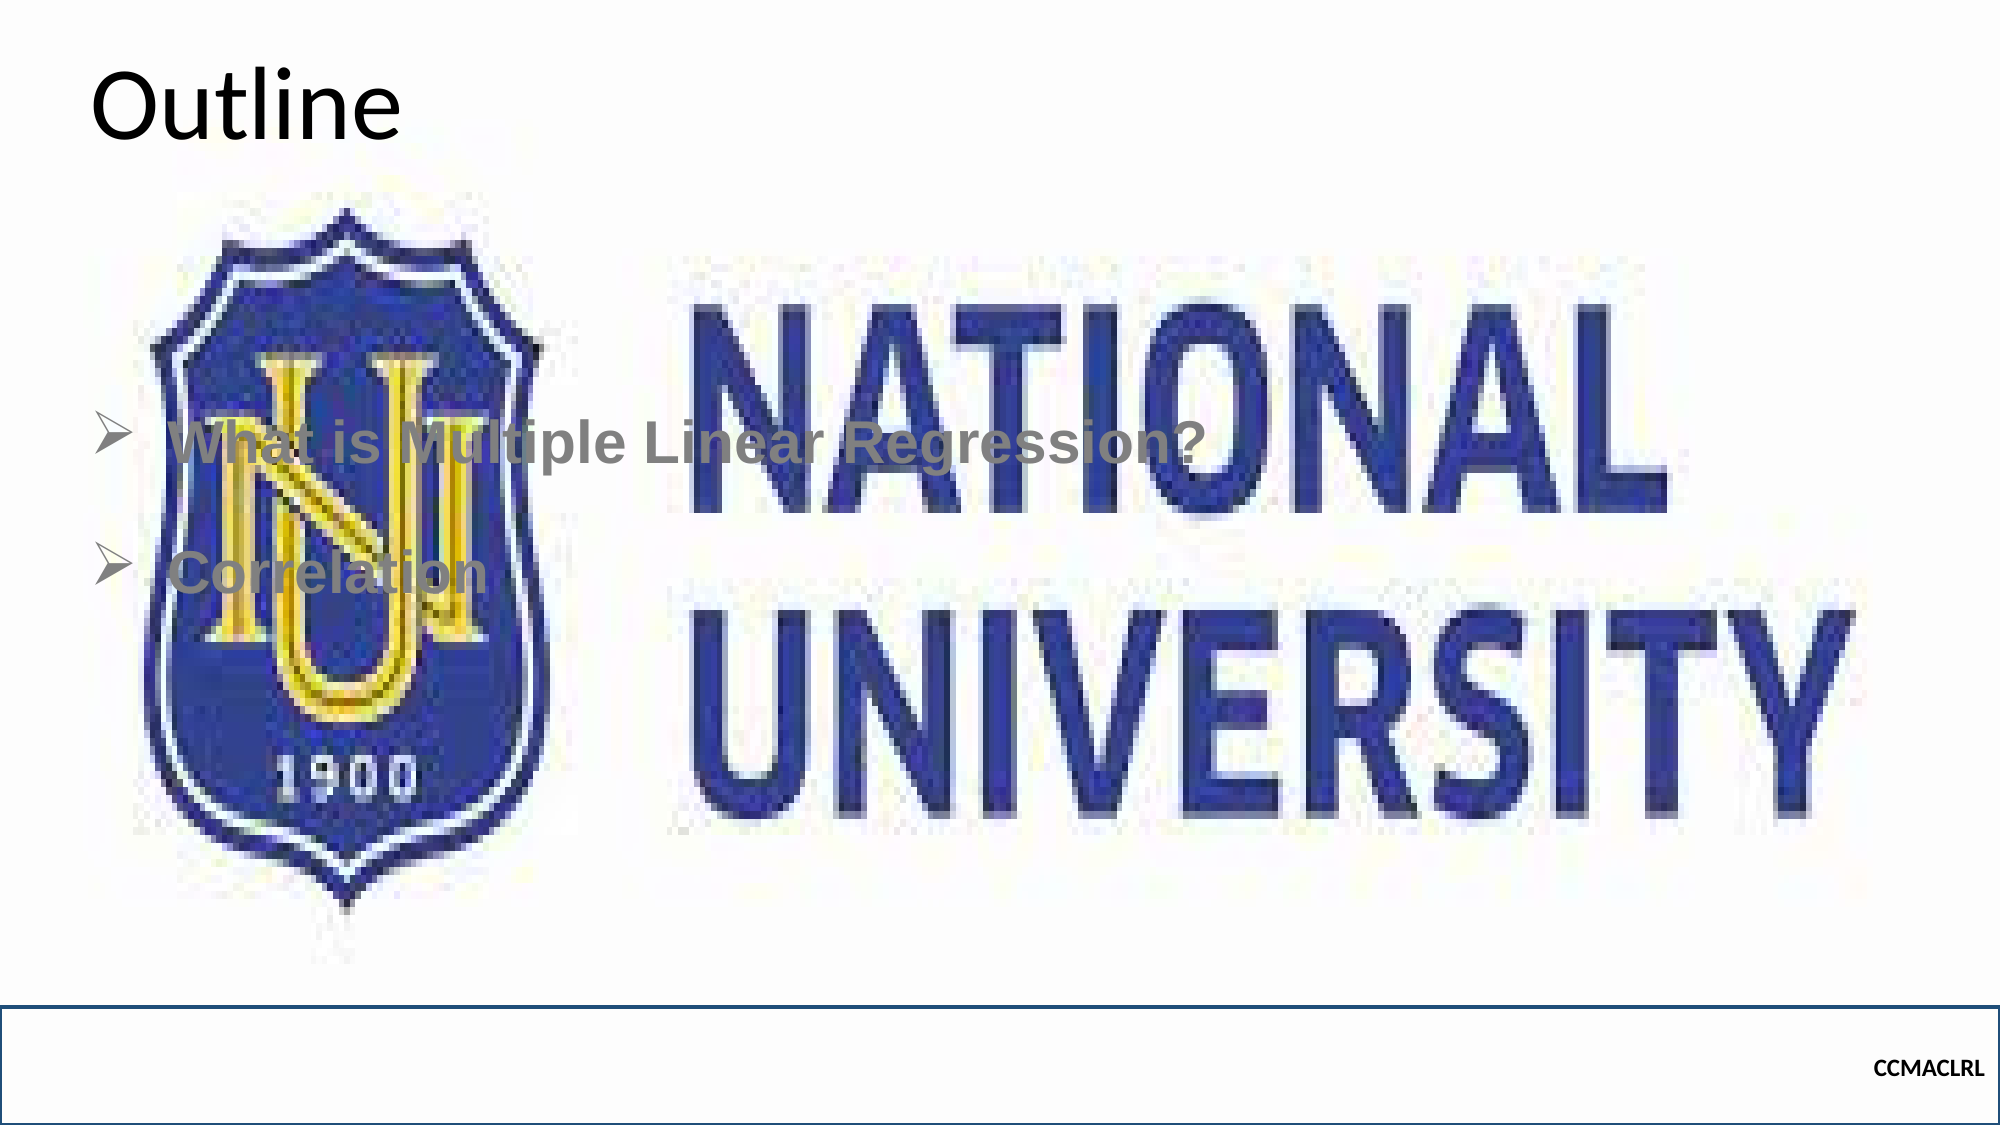

# Outline

What is Multiple Linear Regression?

Correlation

CCMACLRL